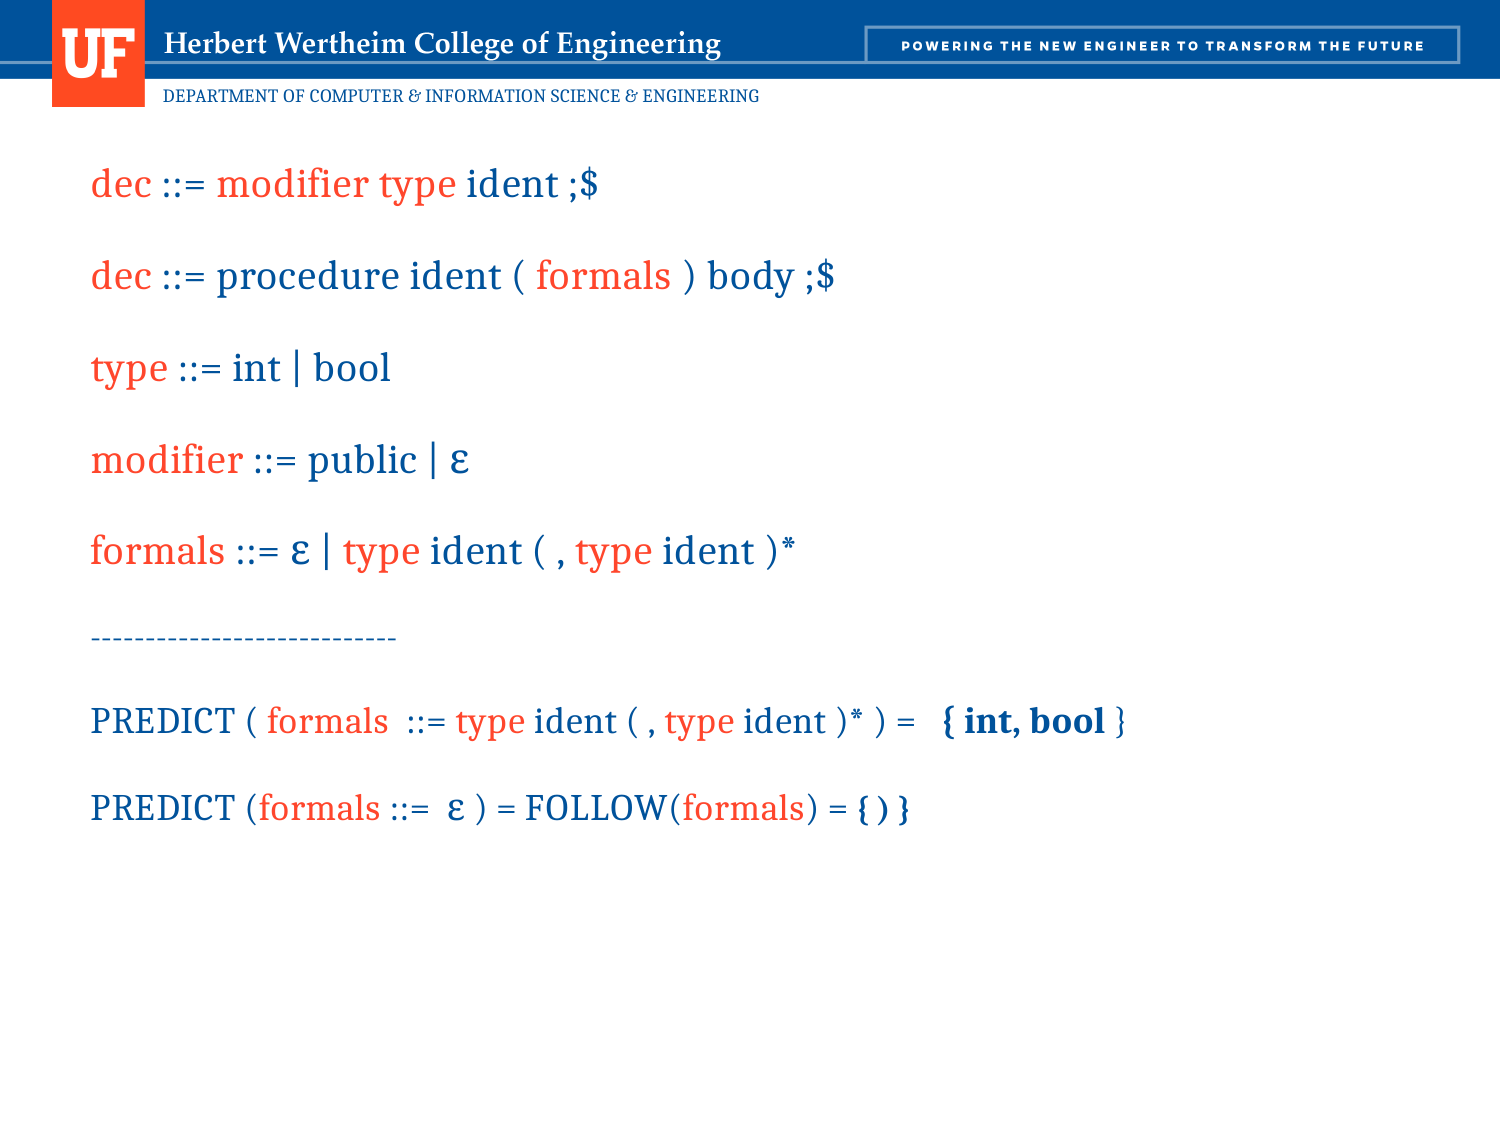

97
dec ::= modifier type ident ;$
dec ::= procedure ident ( formals ) body ;$
type ::= int | bool
modifier ::= public | ε
formals ::= ε | type ident ( , type ident )*
----------------------------
PREDICT ( formals  ::= type ident ( , type ident )* ) =   { int, bool }
PREDICT (formals ::=  ε ) = FOLLOW(formals) = { ) }